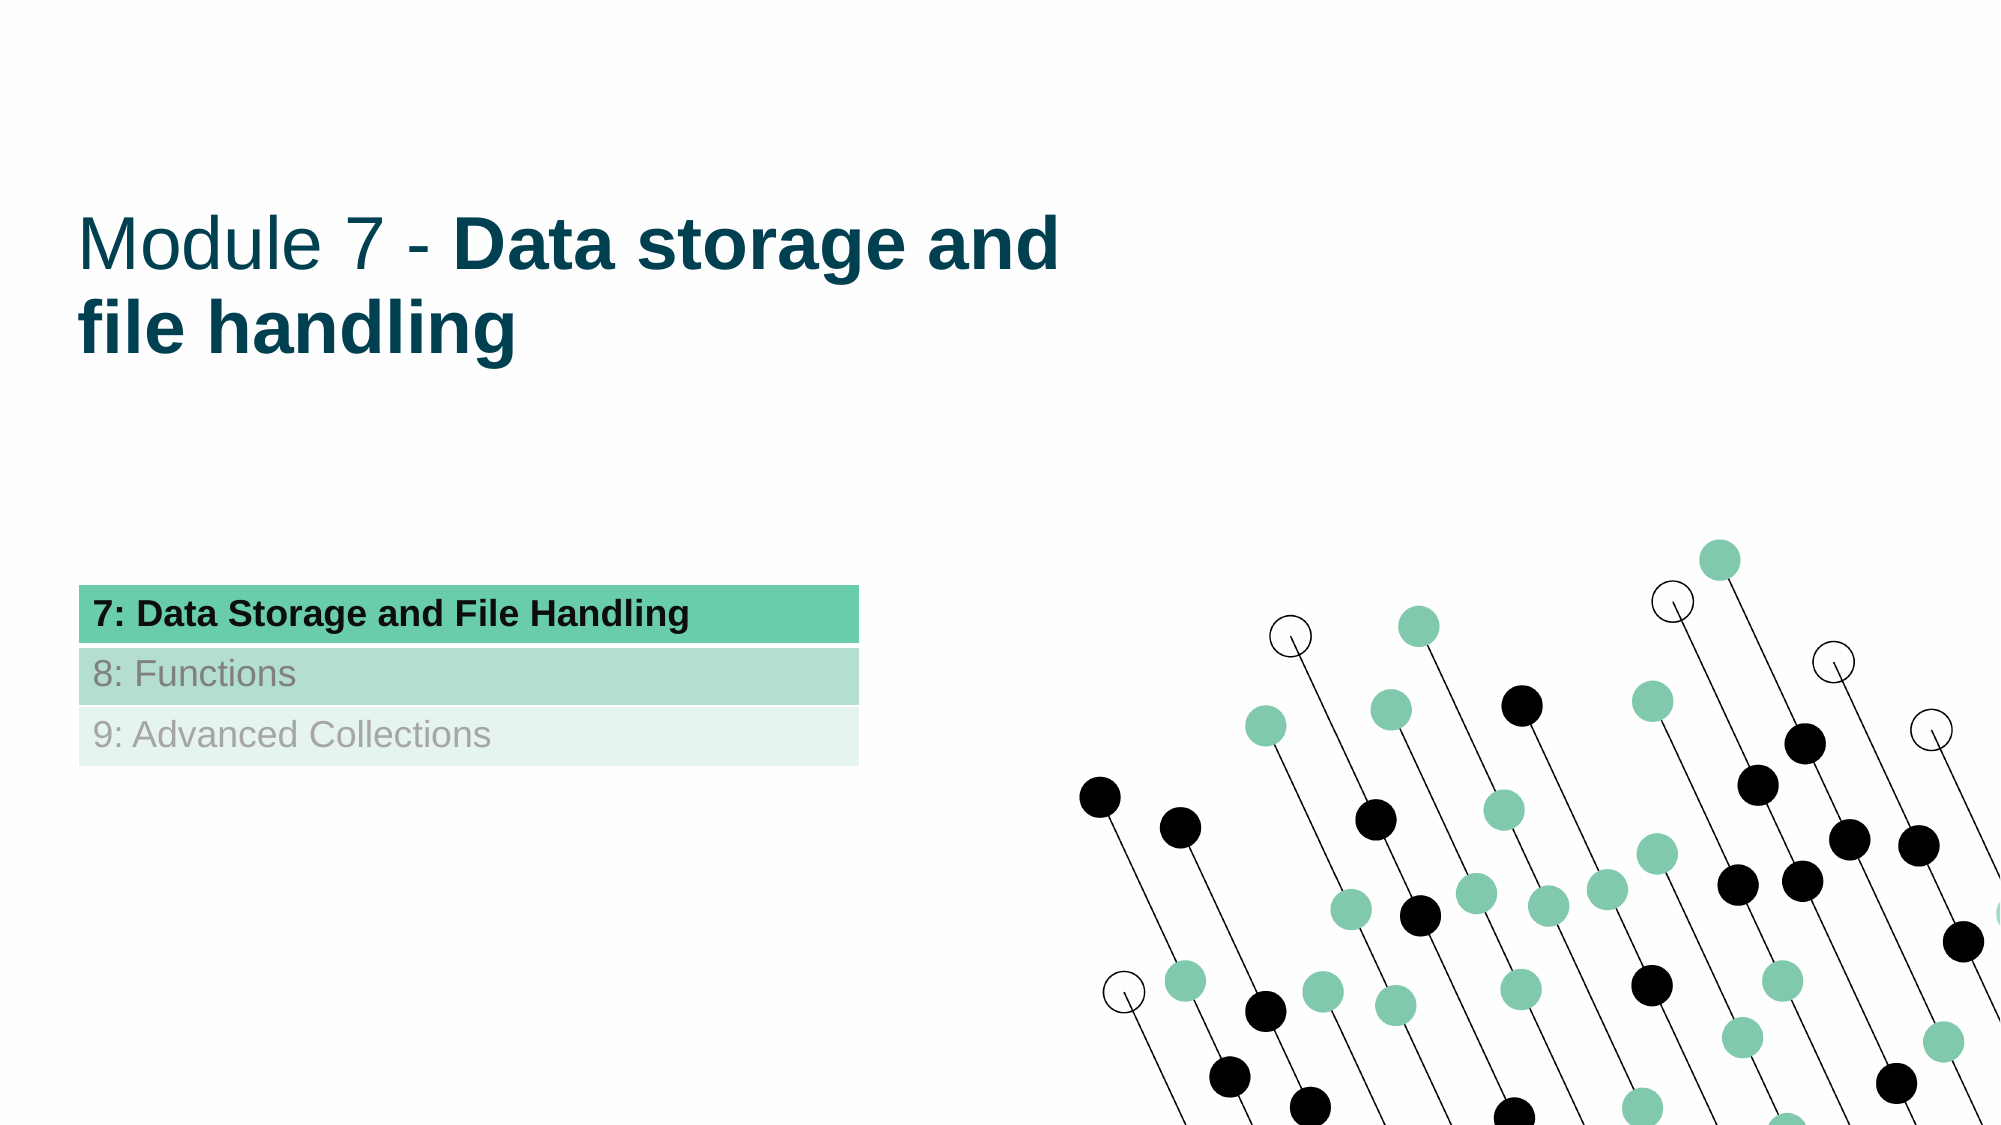

# Module 7 - Data storage and file handling

| 7: Data Storage and File Handling |
| --- |
| 8: Functions |
| 9: Advanced Collections |